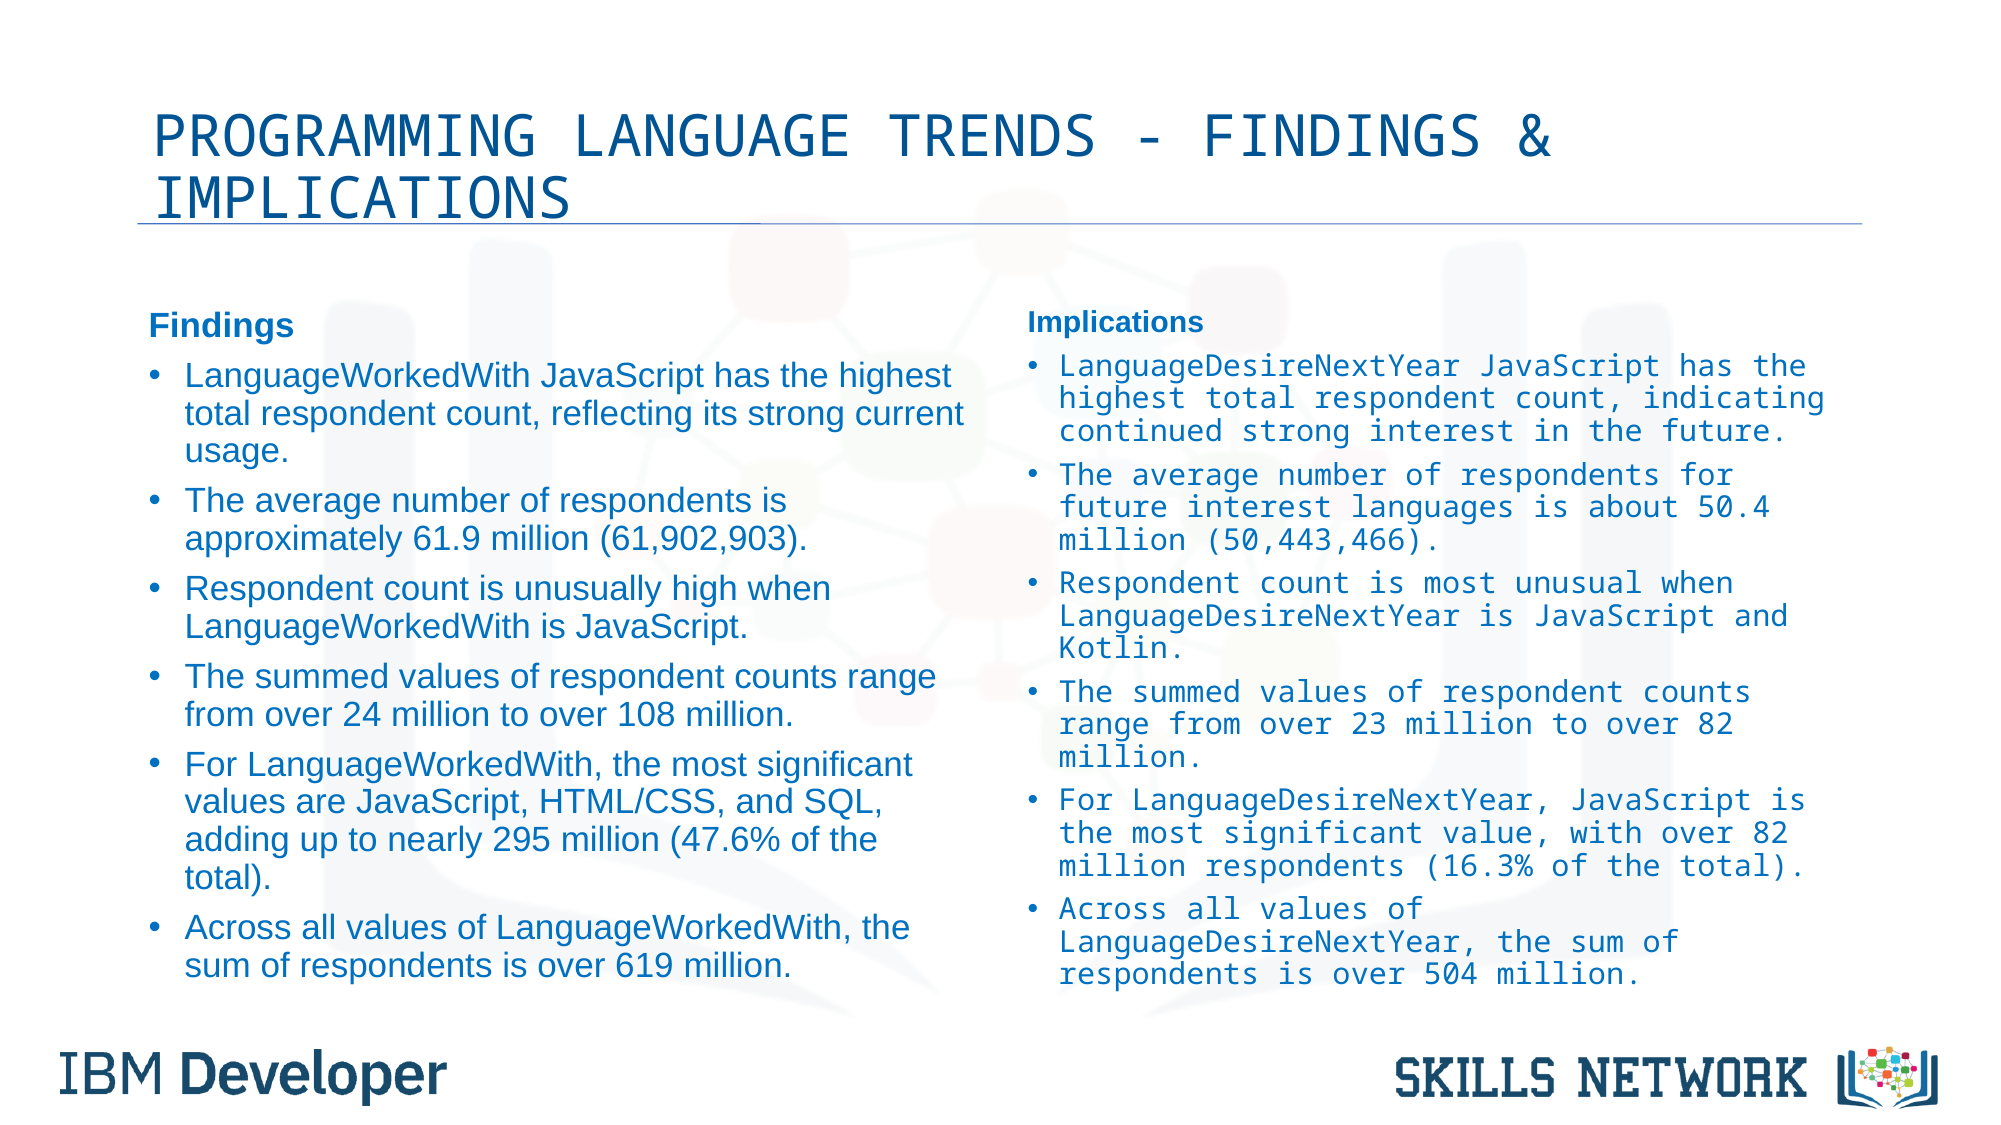

# PROGRAMMING LANGUAGE TRENDS - FINDINGS & IMPLICATIONS
Findings
LanguageWorkedWith JavaScript has the highest total respondent count, reflecting its strong current usage.
The average number of respondents is approximately 61.9 million (61,902,903).
Respondent count is unusually high when LanguageWorkedWith is JavaScript.
The summed values of respondent counts range from over 24 million to over 108 million.
For LanguageWorkedWith, the most significant values are JavaScript, HTML/CSS, and SQL, adding up to nearly 295 million (47.6% of the total).
Across all values of LanguageWorkedWith, the sum of respondents is over 619 million.

Implications
LanguageDesireNextYear JavaScript has the highest total respondent count, indicating continued strong interest in the future.
The average number of respondents for future interest languages is about 50.4 million (50,443,466).
Respondent count is most unusual when LanguageDesireNextYear is JavaScript and Kotlin.
The summed values of respondent counts range from over 23 million to over 82 million.
For LanguageDesireNextYear, JavaScript is the most significant value, with over 82 million respondents (16.3% of the total).
Across all values of LanguageDesireNextYear, the sum of respondents is over 504 million.